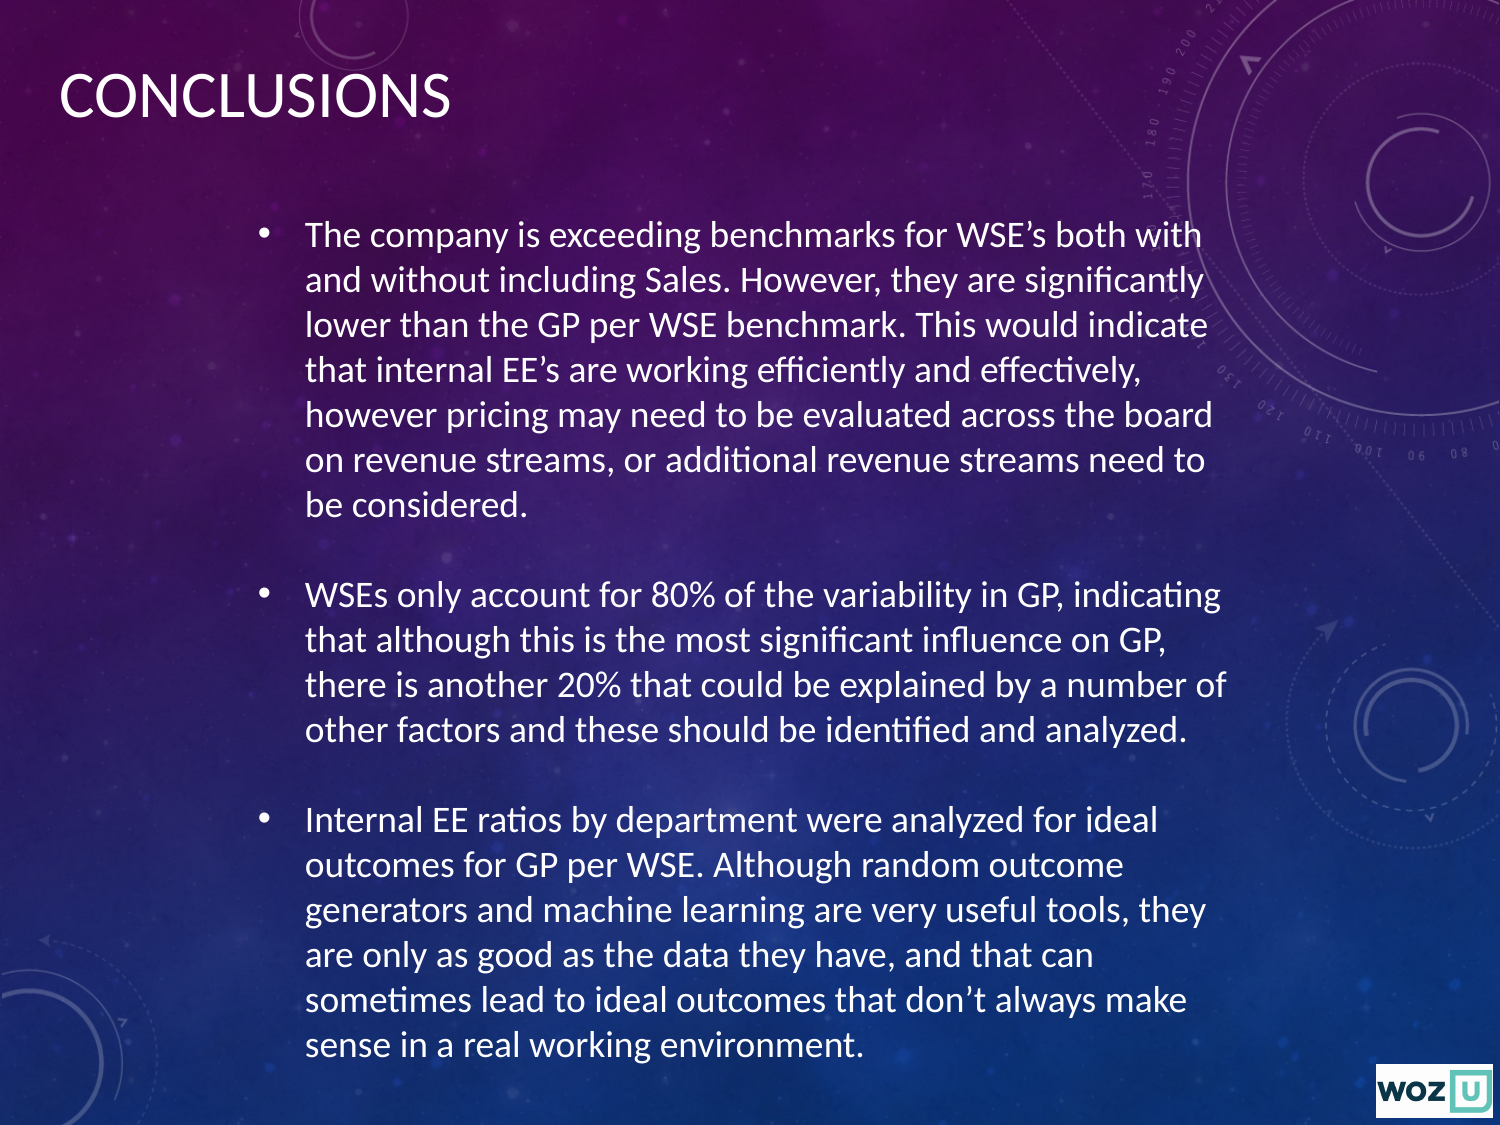

Conclusions
The company is exceeding benchmarks for WSE’s both with and without including Sales. However, they are significantly lower than the GP per WSE benchmark. This would indicate that internal EE’s are working efficiently and effectively, however pricing may need to be evaluated across the board on revenue streams, or additional revenue streams need to be considered.

WSEs only account for 80% of the variability in GP, indicating that although this is the most significant influence on GP, there is another 20% that could be explained by a number of other factors and these should be identified and analyzed.

Internal EE ratios by department were analyzed for ideal outcomes for GP per WSE. Although random outcome generators and machine learning are very useful tools, they are only as good as the data they have, and that can sometimes lead to ideal outcomes that don’t always make sense in a real working environment.